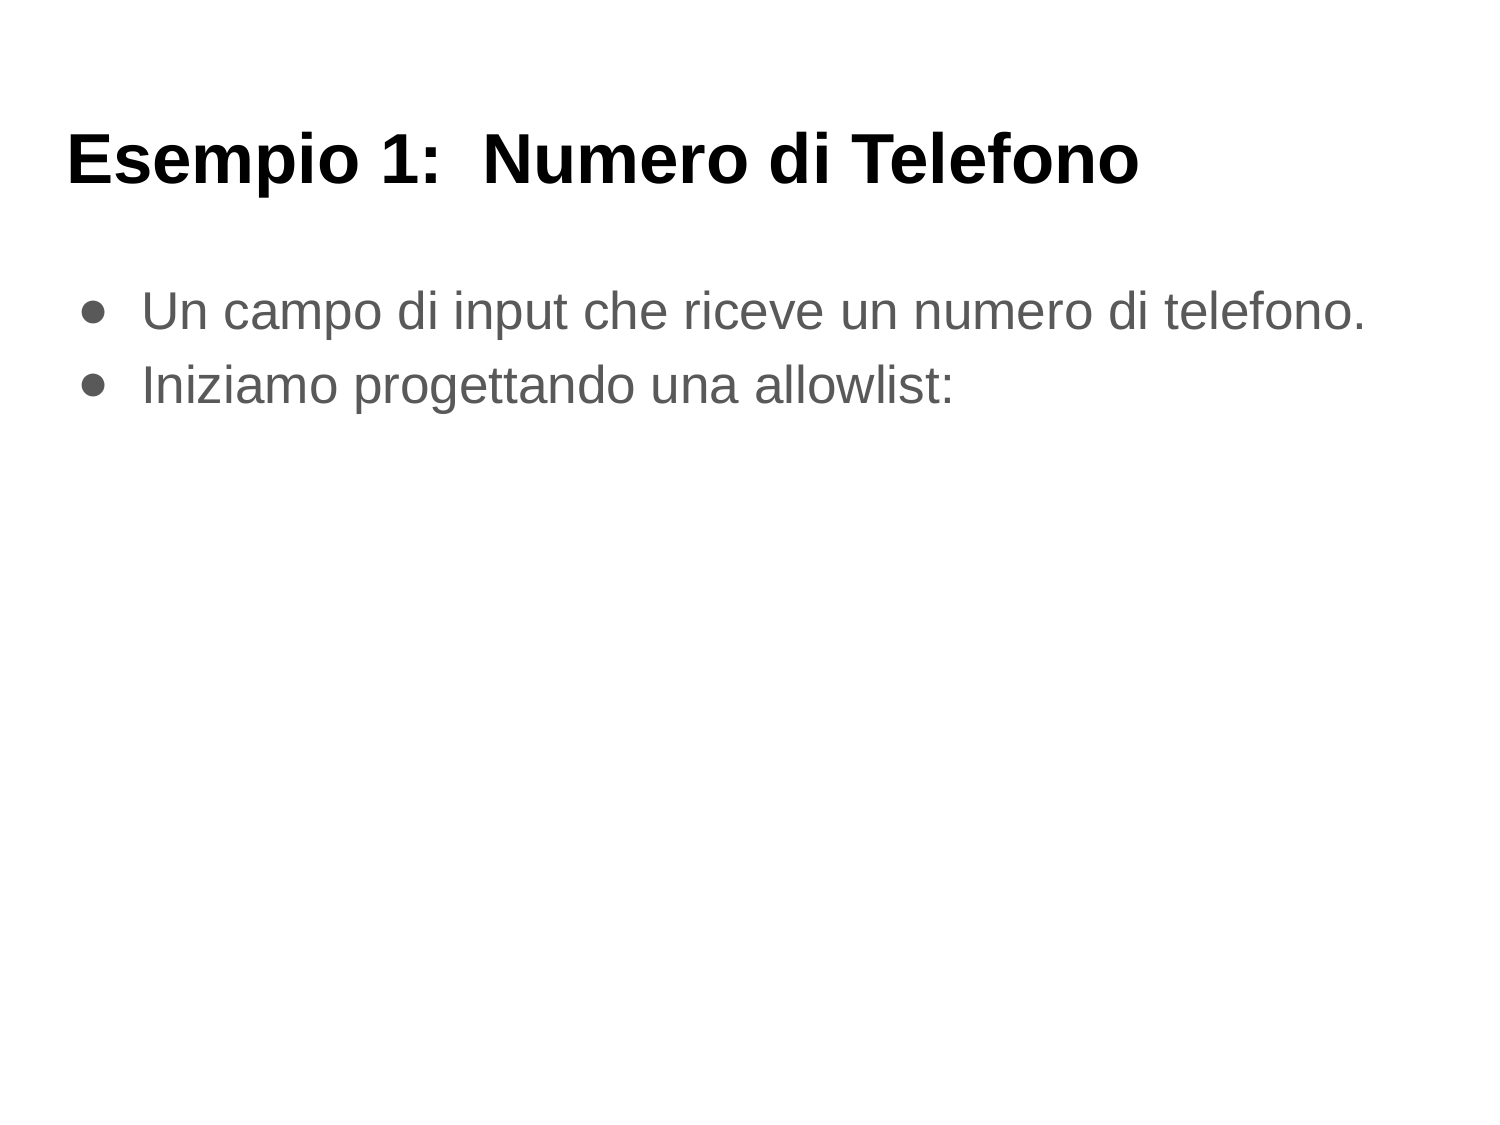

# Esempio 1:  Numero di Telefono
Un campo di input che riceve un numero di telefono.
Iniziamo progettando una allowlist: